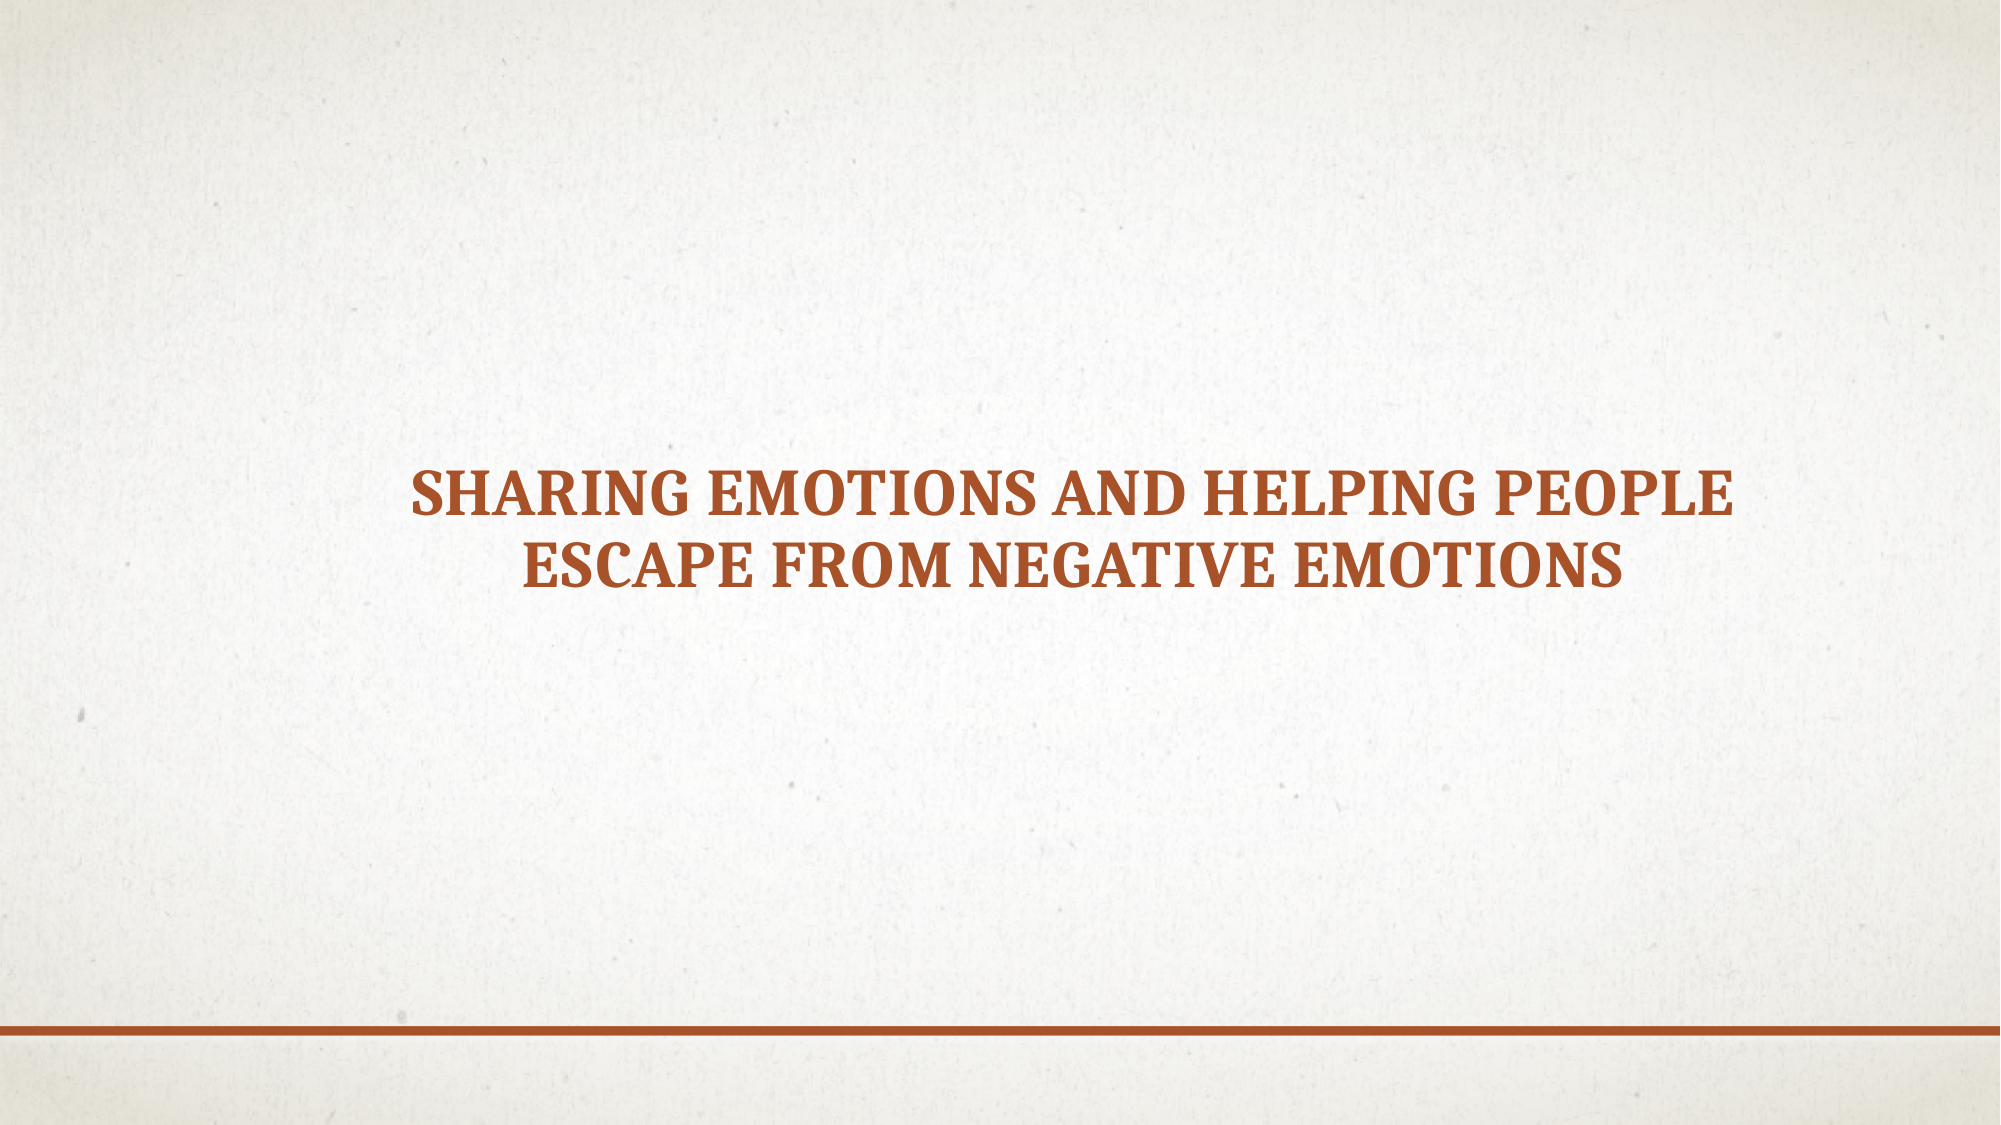

# Sharing emotions and helping people escape from negative emotions